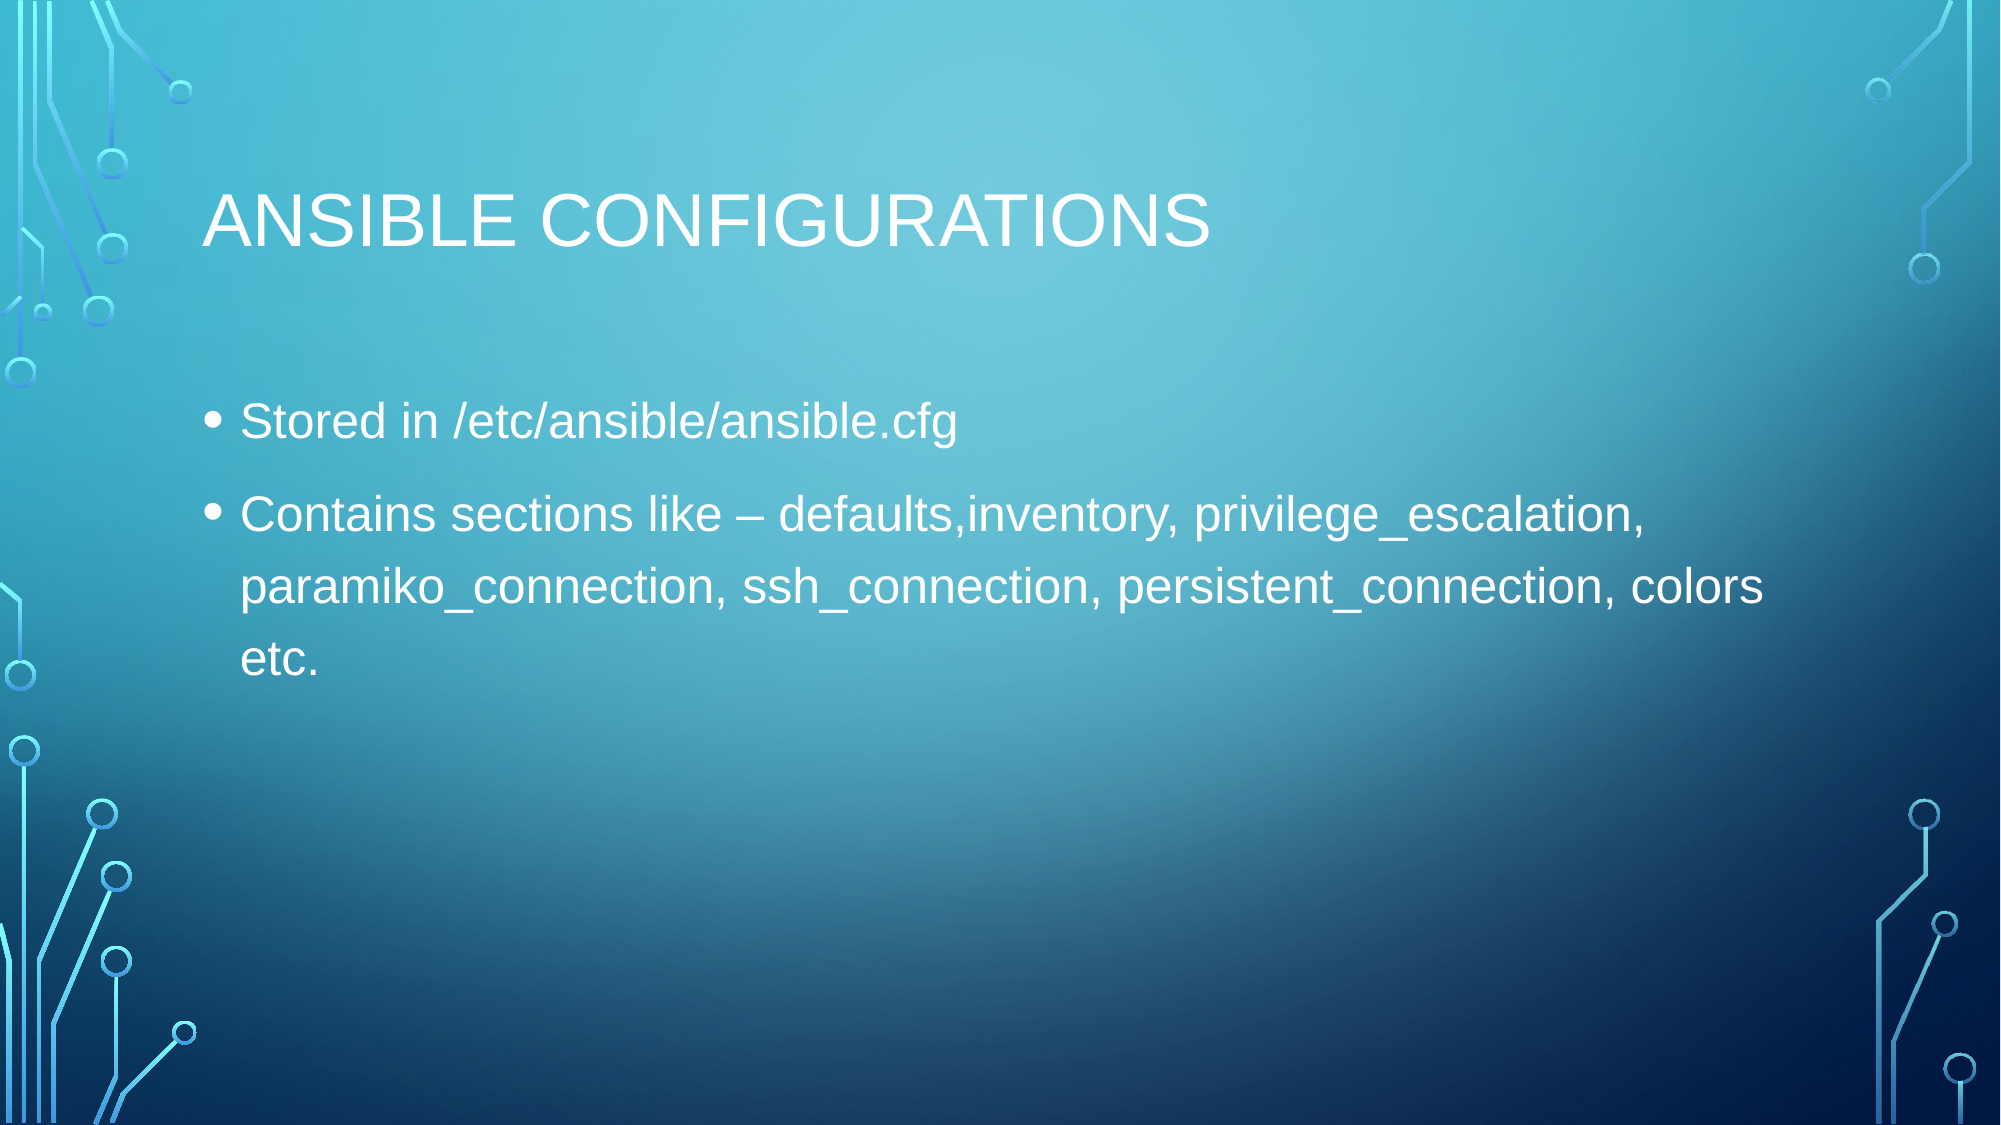

# Ansible Configurations
Stored in /etc/ansible/ansible.cfg
Contains sections like – defaults,inventory, privilege_escalation, paramiko_connection, ssh_connection, persistent_connection, colors etc.